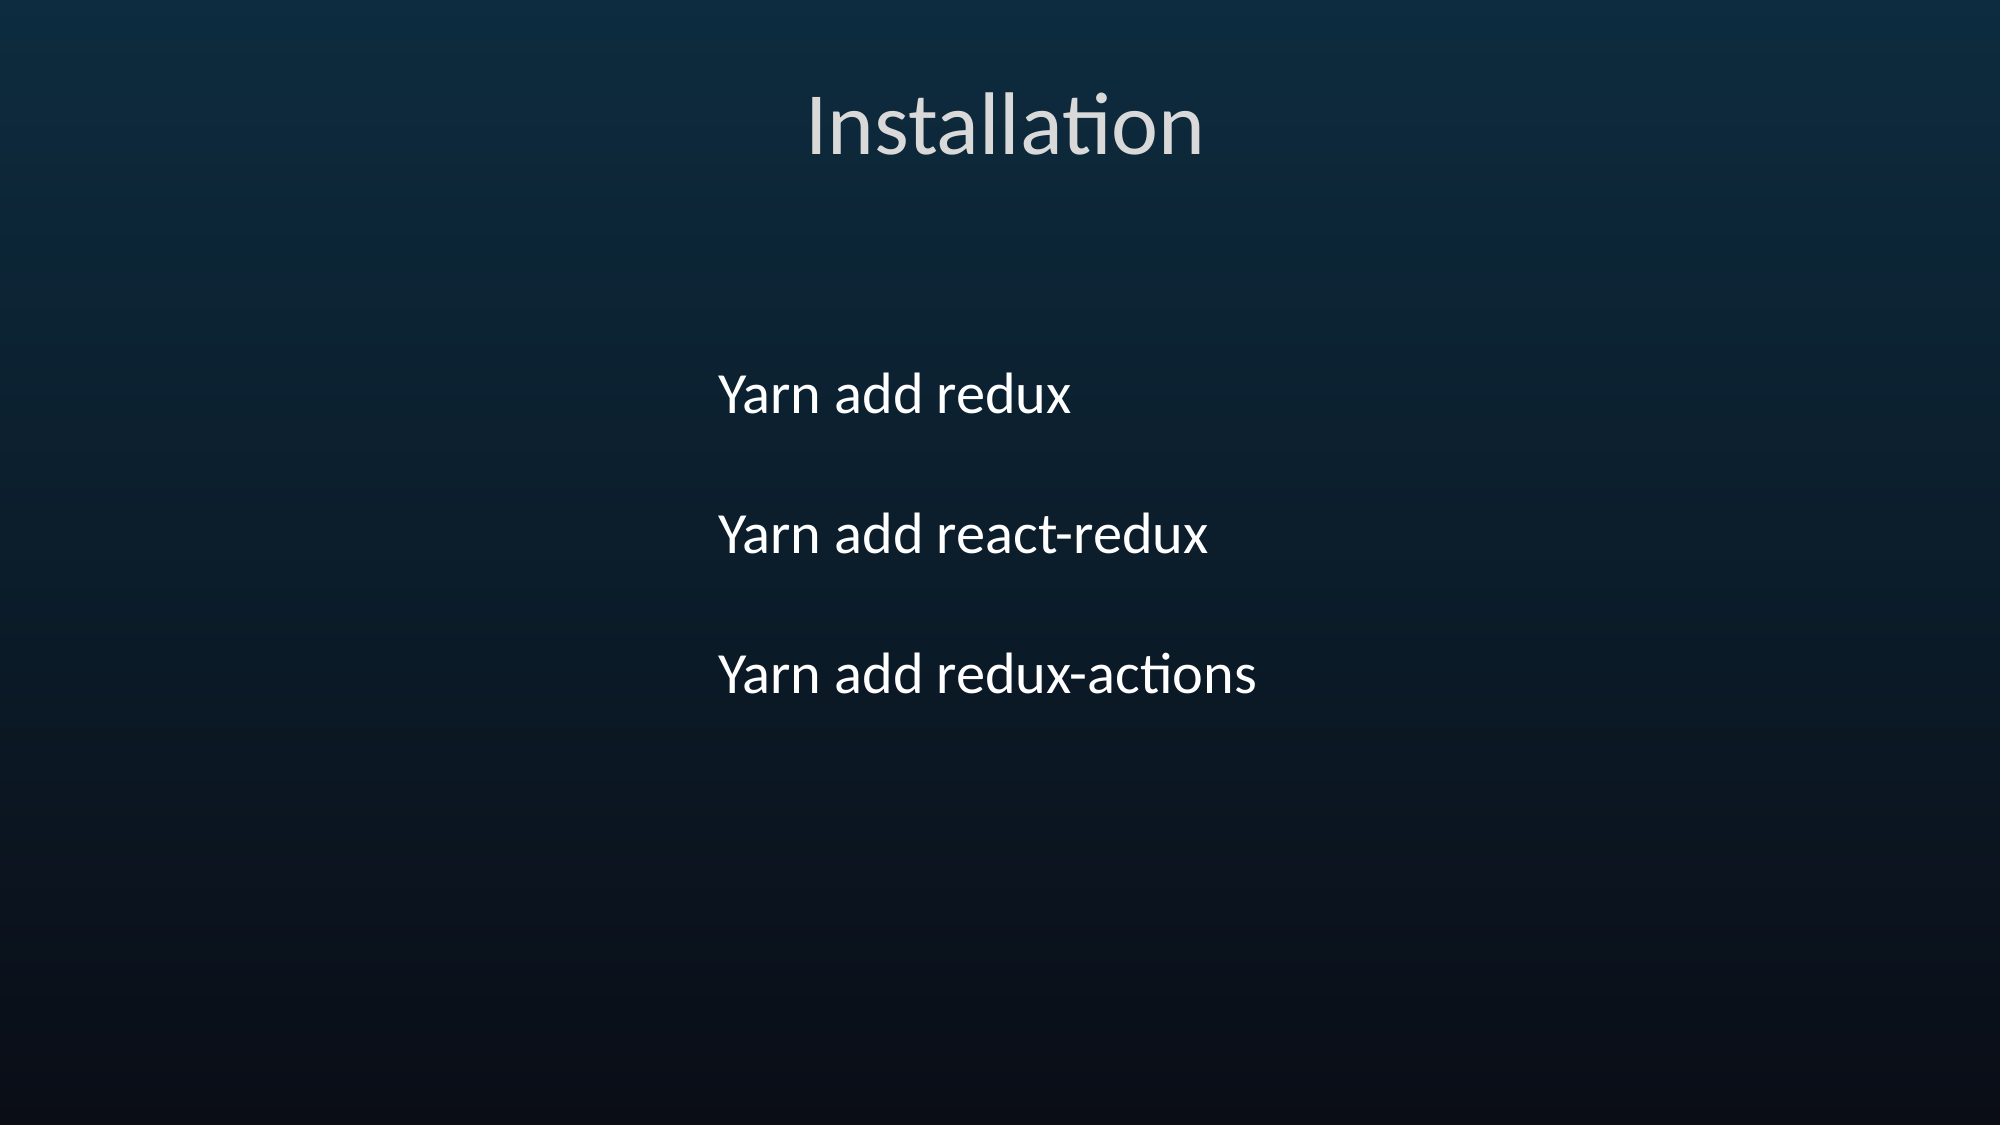

# Installation
Yarn add redux

Yarn add react-redux

Yarn add redux-actions